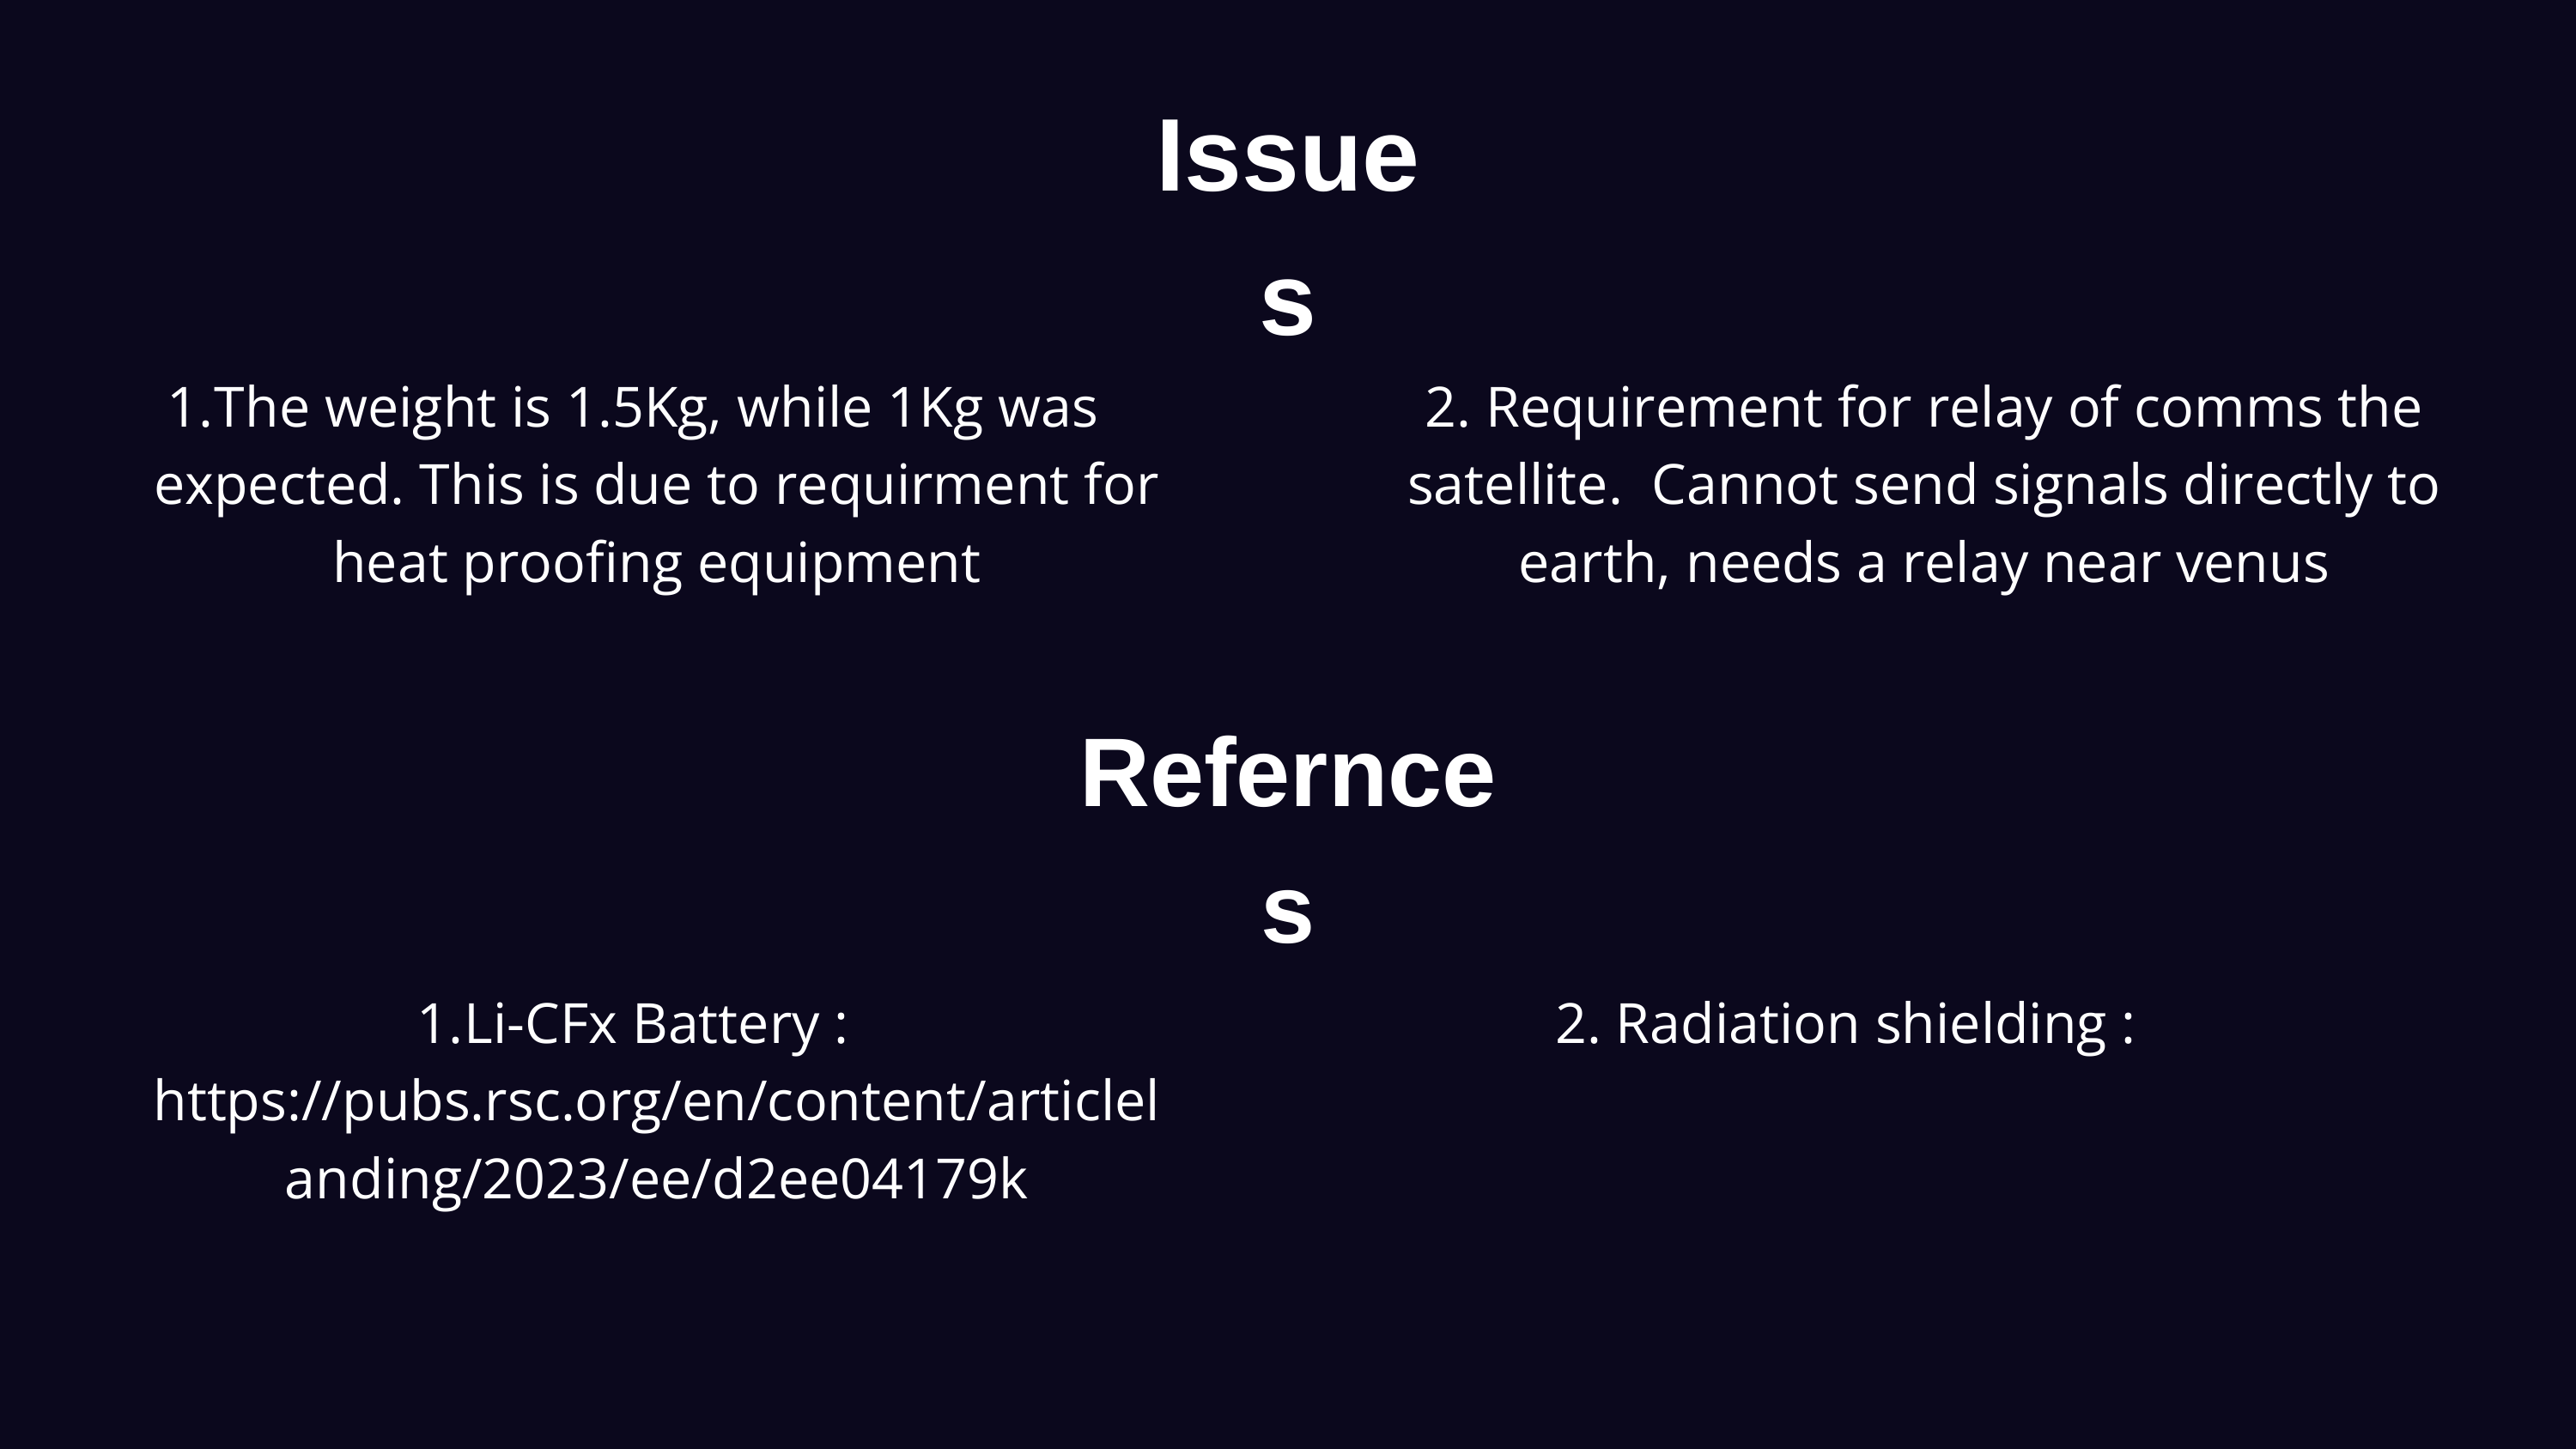

Issues
The weight is 1.5Kg, while 1Kg was expected. This is due to requirment for heat proofing equipment
2. Requirement for relay of comms the satellite.  Cannot send signals directly to earth, needs a relay near venus
Refernces
Li-CFx Battery : https://pubs.rsc.org/en/content/articlelanding/2023/ee/d2ee04179k
2. Radiation shielding :